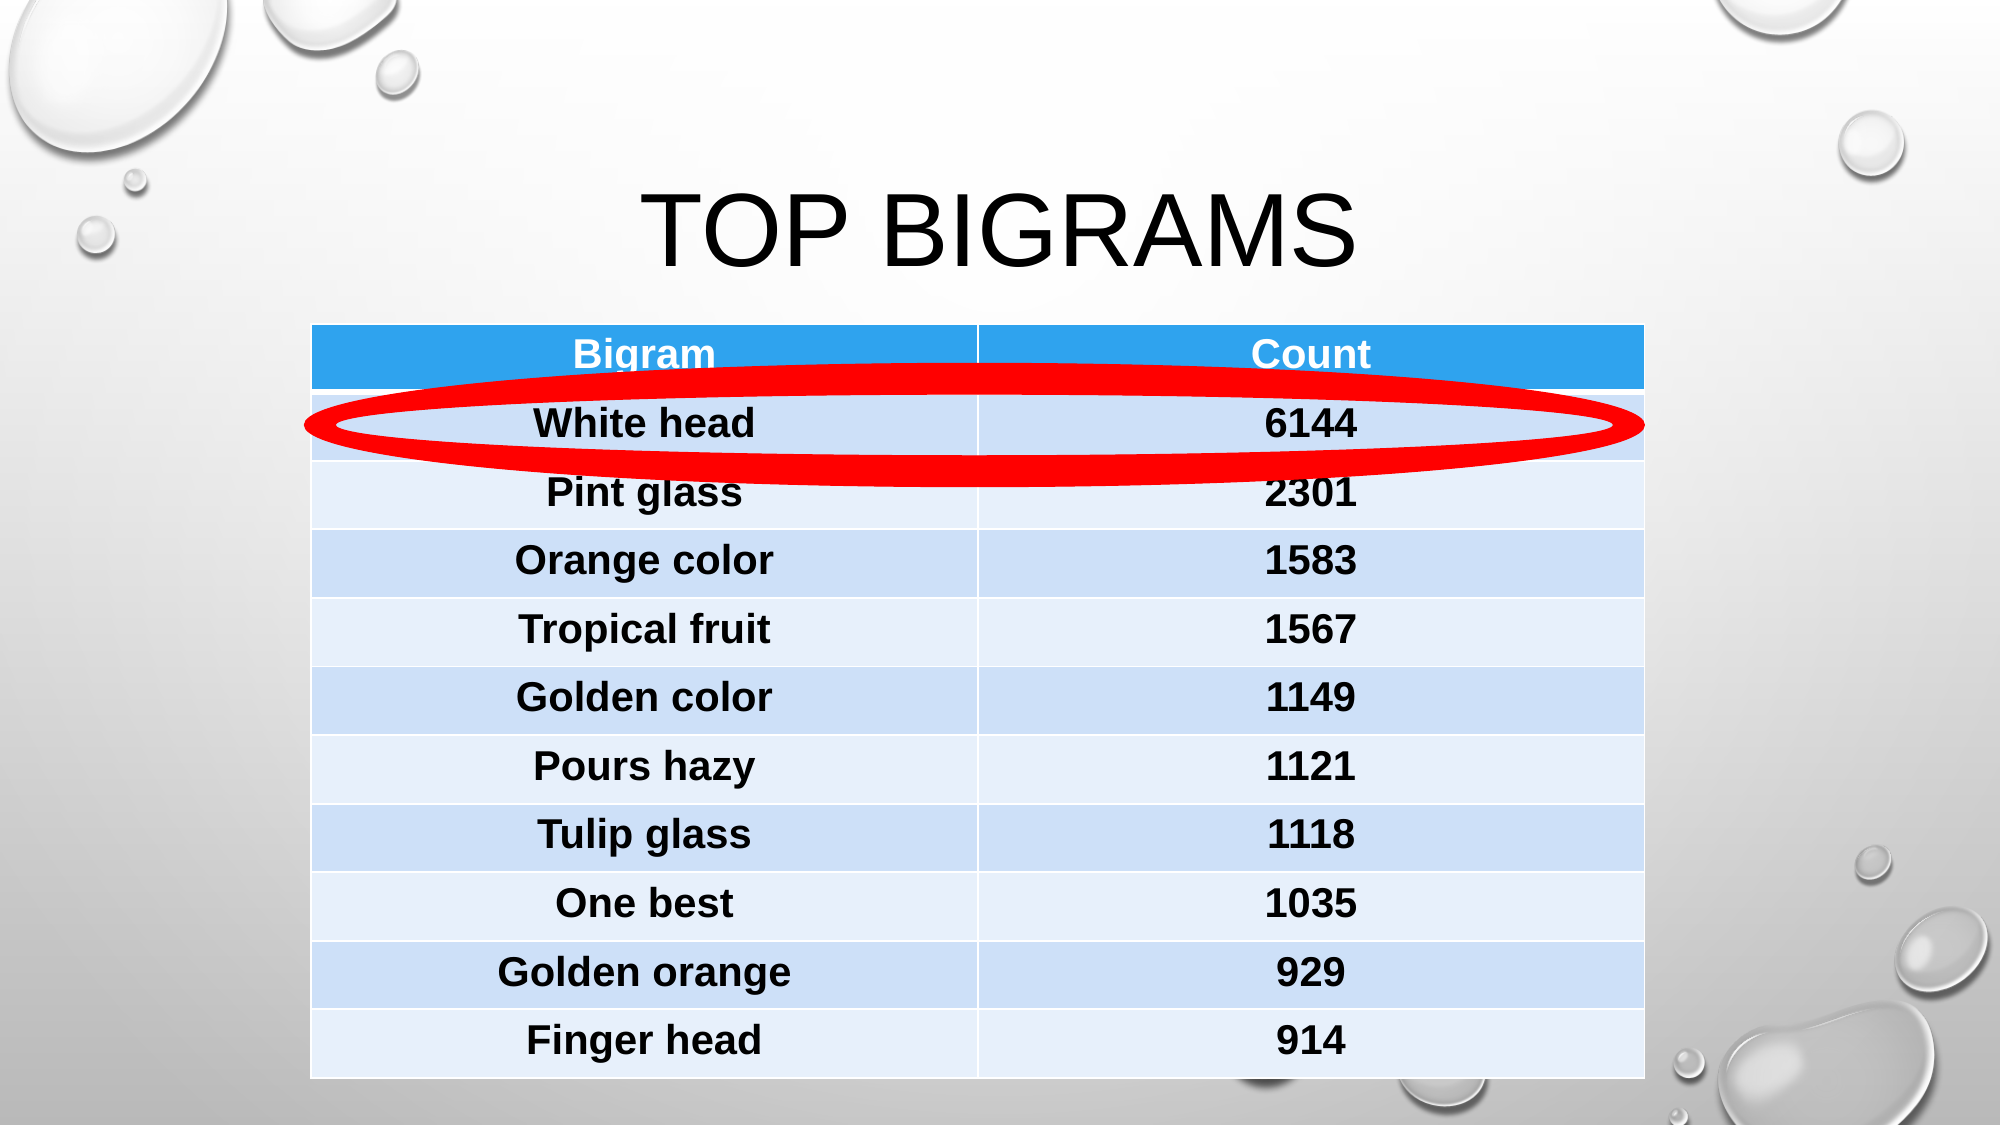

# TOP Bigrams
| Bigram | Count |
| --- | --- |
| White head | 6144 |
| Pint glass | 2301 |
| Orange color | 1583 |
| Tropical fruit | 1567 |
| Golden color | 1149 |
| Pours hazy | 1121 |
| Tulip glass | 1118 |
| One best | 1035 |
| Golden orange | 929 |
| Finger head | 914 |